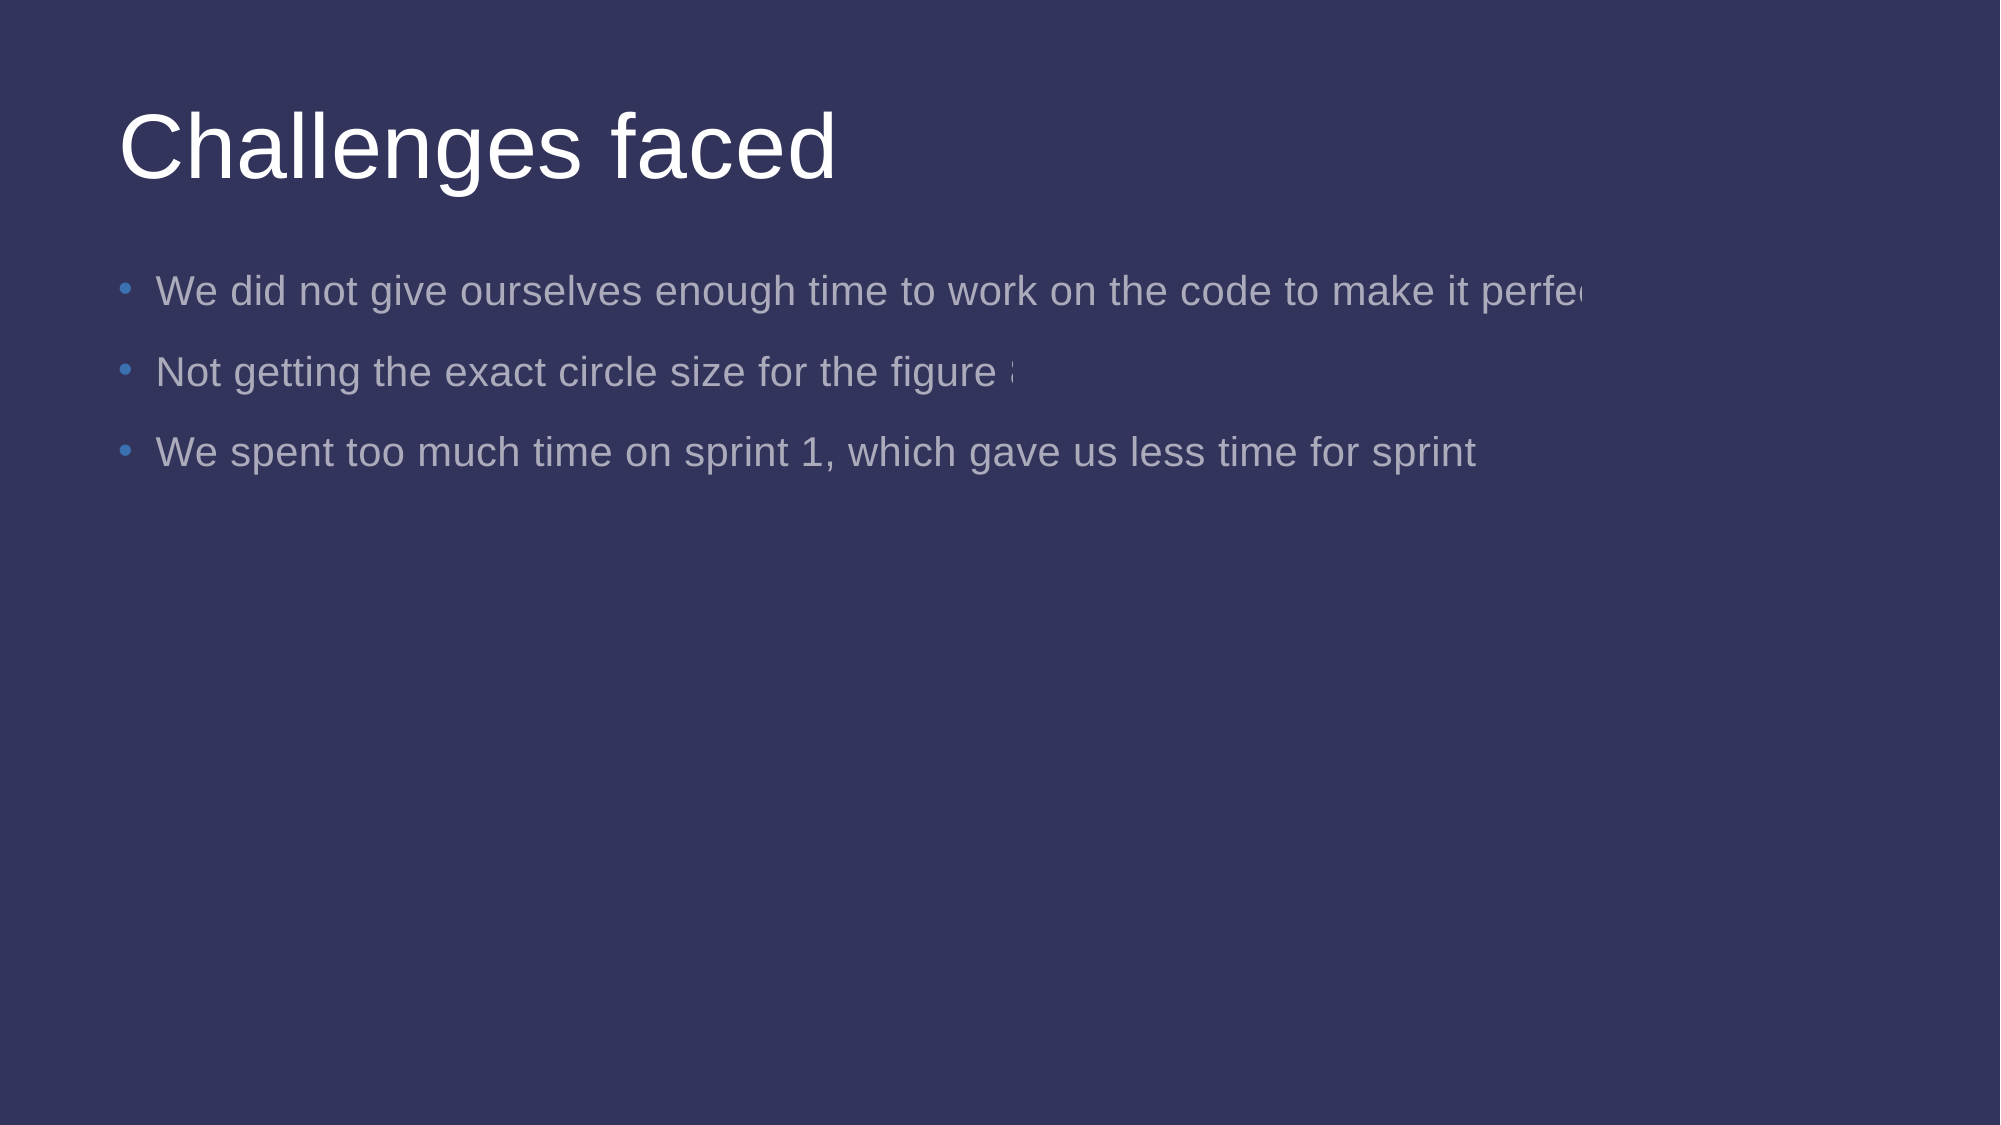

# Challenges faced
We did not give ourselves enough time to work on the code to make it perfect
Not getting the exact circle size for the figure 8
We spent too much time on sprint 1, which gave us less time for sprint 2